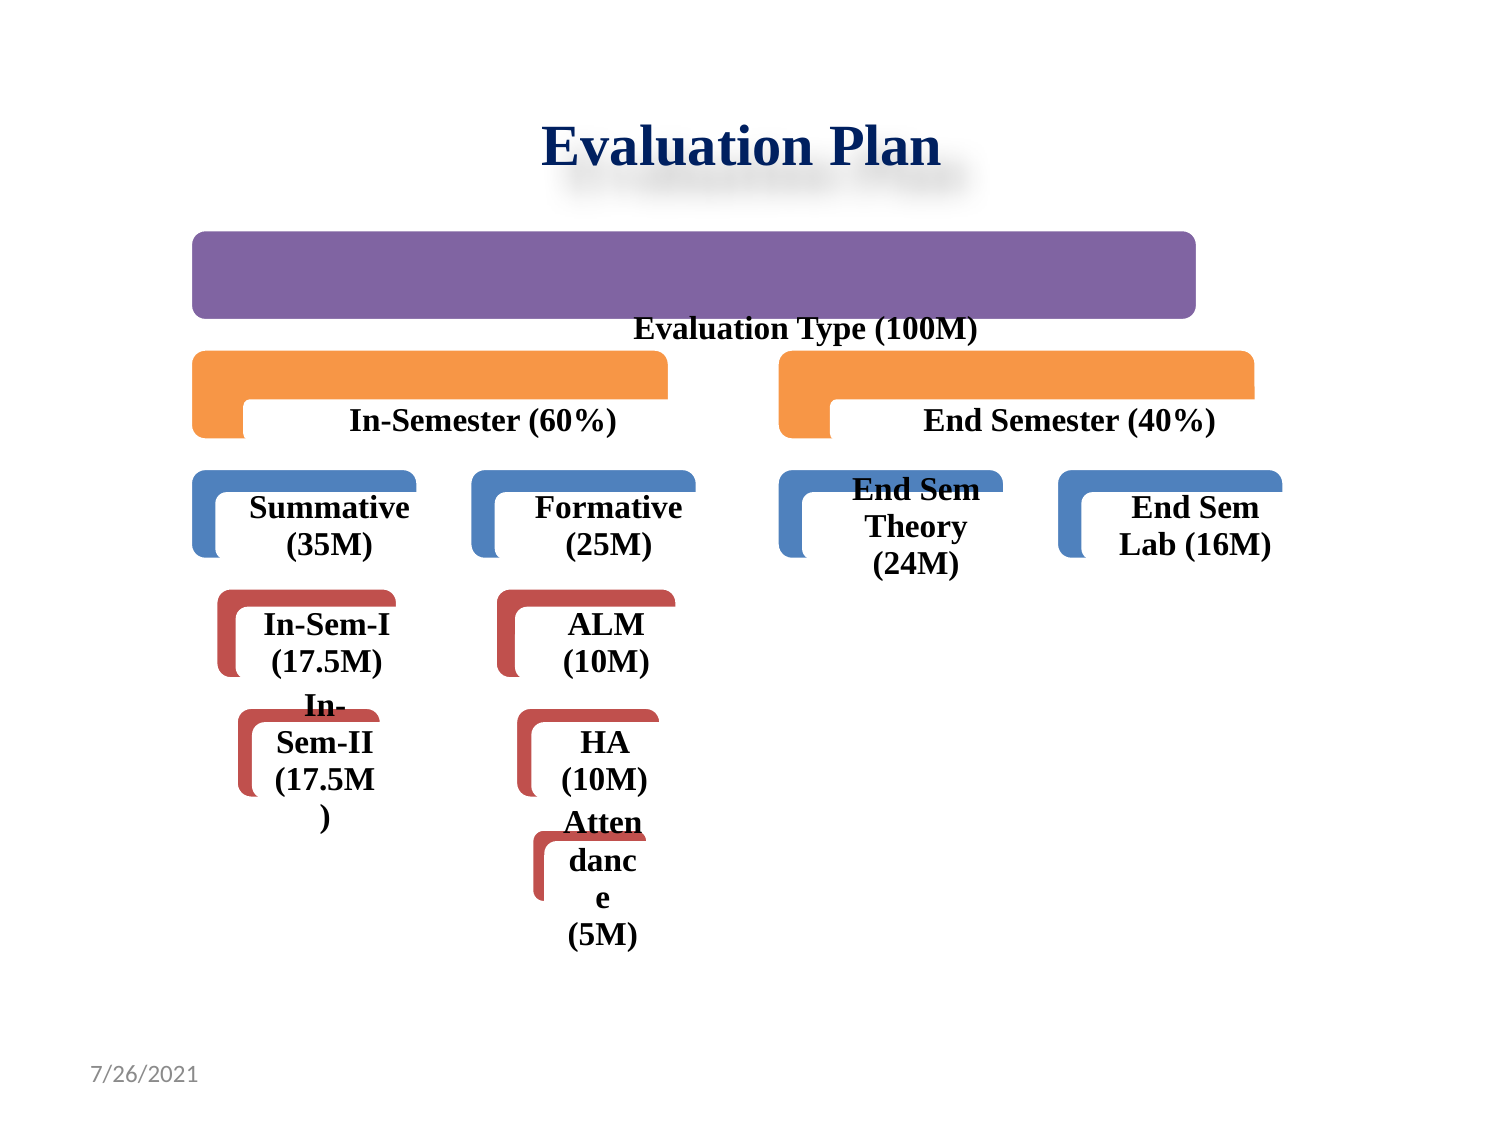

Evaluation Plan
Evaluation Type (100M)
In-Semester (60%)
Summative
(35M)
Formative (25M)
End Semester (40%)
End Sem Theory (24M)
In-Sem-I (17.5M)
In-Sem-II
(17.5M)
ALM (10M)
HA (10M)
Attendance (5M)
End Sem Lab (16M)
7/26/2021